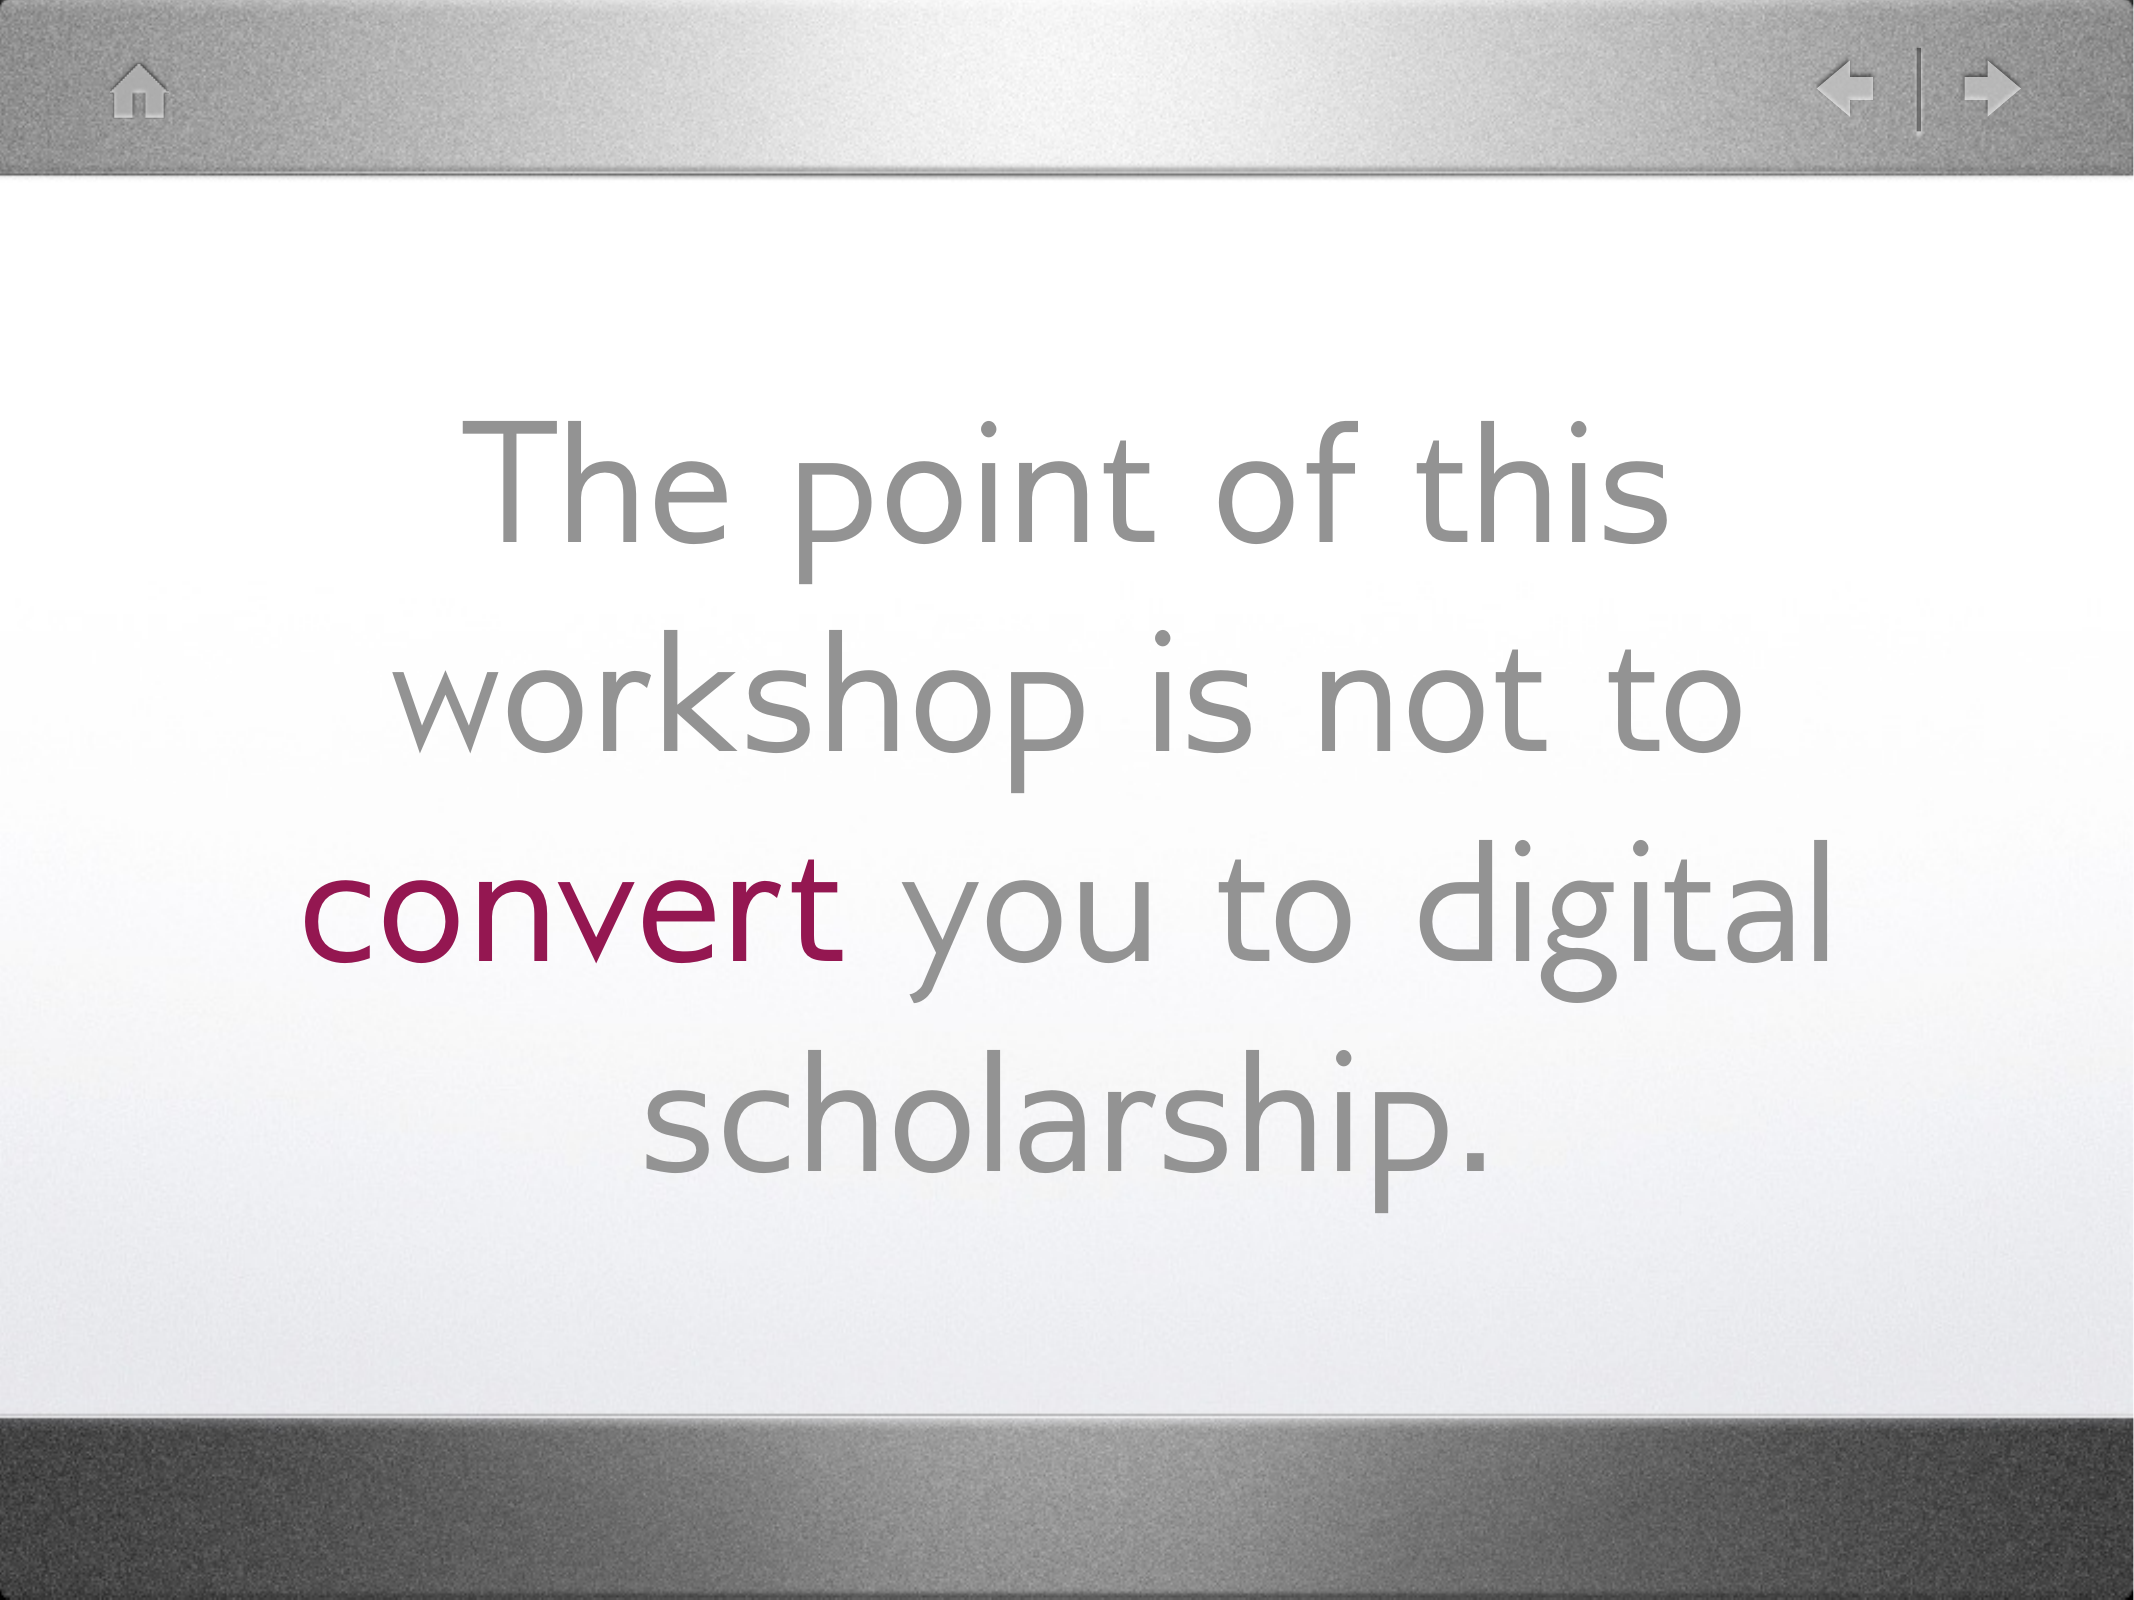

# The point of this workshop is not to convert you to digital scholarship.